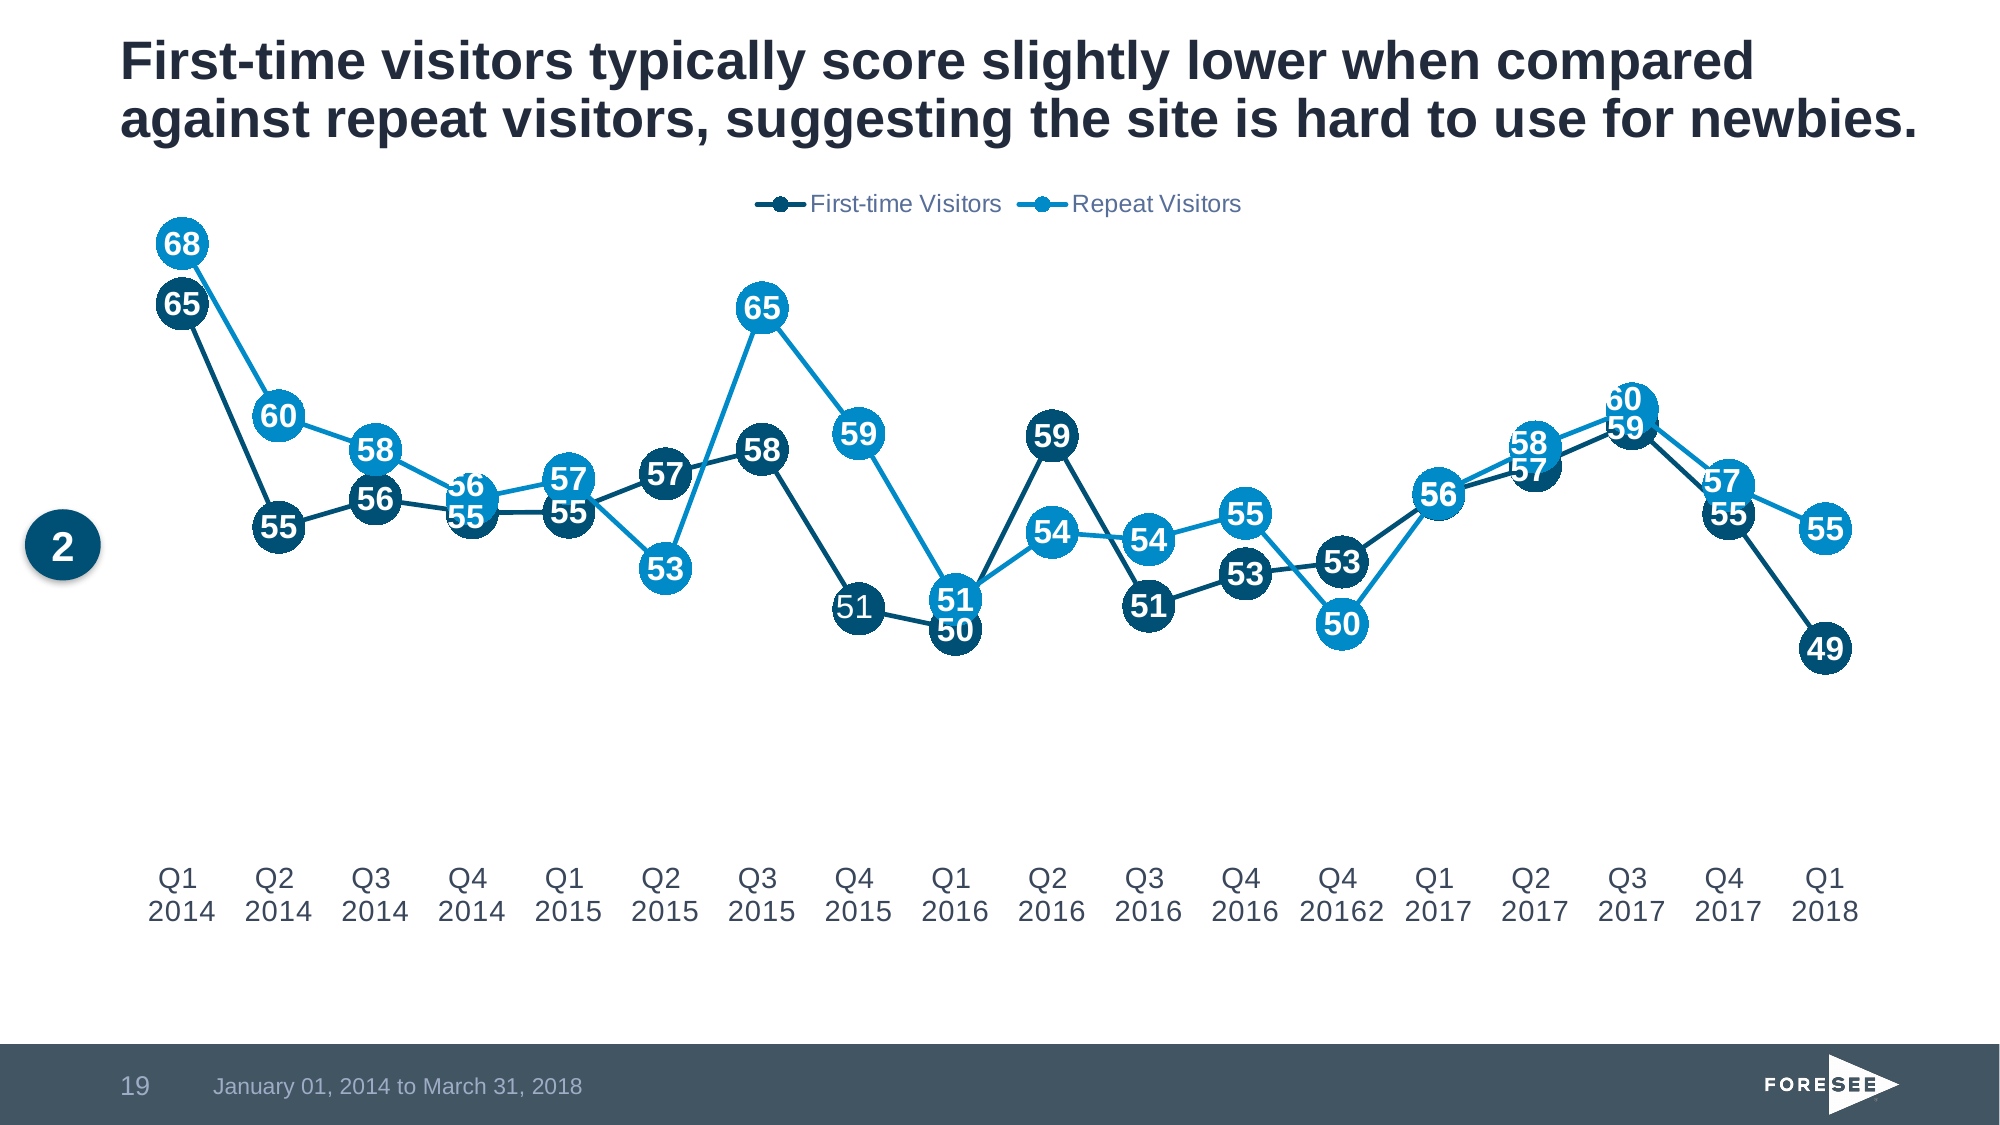

# First-time visitors typically score slightly lower when compared against repeat visitors, suggesting the site is hard to use for newbies.

### Chart

| Category | First-time Visitors | Repeat Visitors |
|---|---|---|
| Q1  2014 | 64.88931 | 67.64737 |
| Q2  2014 | 54.66395 | 59.75461 |
| Q3  2014 | 55.96067 | 58.21698 |
| Q4  2014 | 55.32712 | 55.95139 |
| Q1  2015 | 55.35858 | 56.87571 |
| Q2  2015 | 57.10407 | 52.77694 |
| Q3  2015 | 58.22387 | 64.69727 |
| Q4  2015 | 50.92877 | 58.94921 |
| Q1  2016 | 49.99304 | 51.3512 |
| Q2  2016 | 58.84173 | 54.43216 |
| Q3  2016 | 51.05331 | 54.09577 |
| Q4  2016 | 52.53016 | 55.29913 |
| Q4  20162 | 53.07131 | 50.22956 |
| Q1  2017 | 56.16475 | 56.20394 |
| Q2  2017 | 57.47162 | 58.33382 |
| Q3  2017 | 59.40536 | 60.0761 |
| Q4  2017 | 55.28857 | 56.5874 |
| Q1 2018 | 49.12637 | 54.59627 |
2
19
January 01, 2014 to March 31, 2018